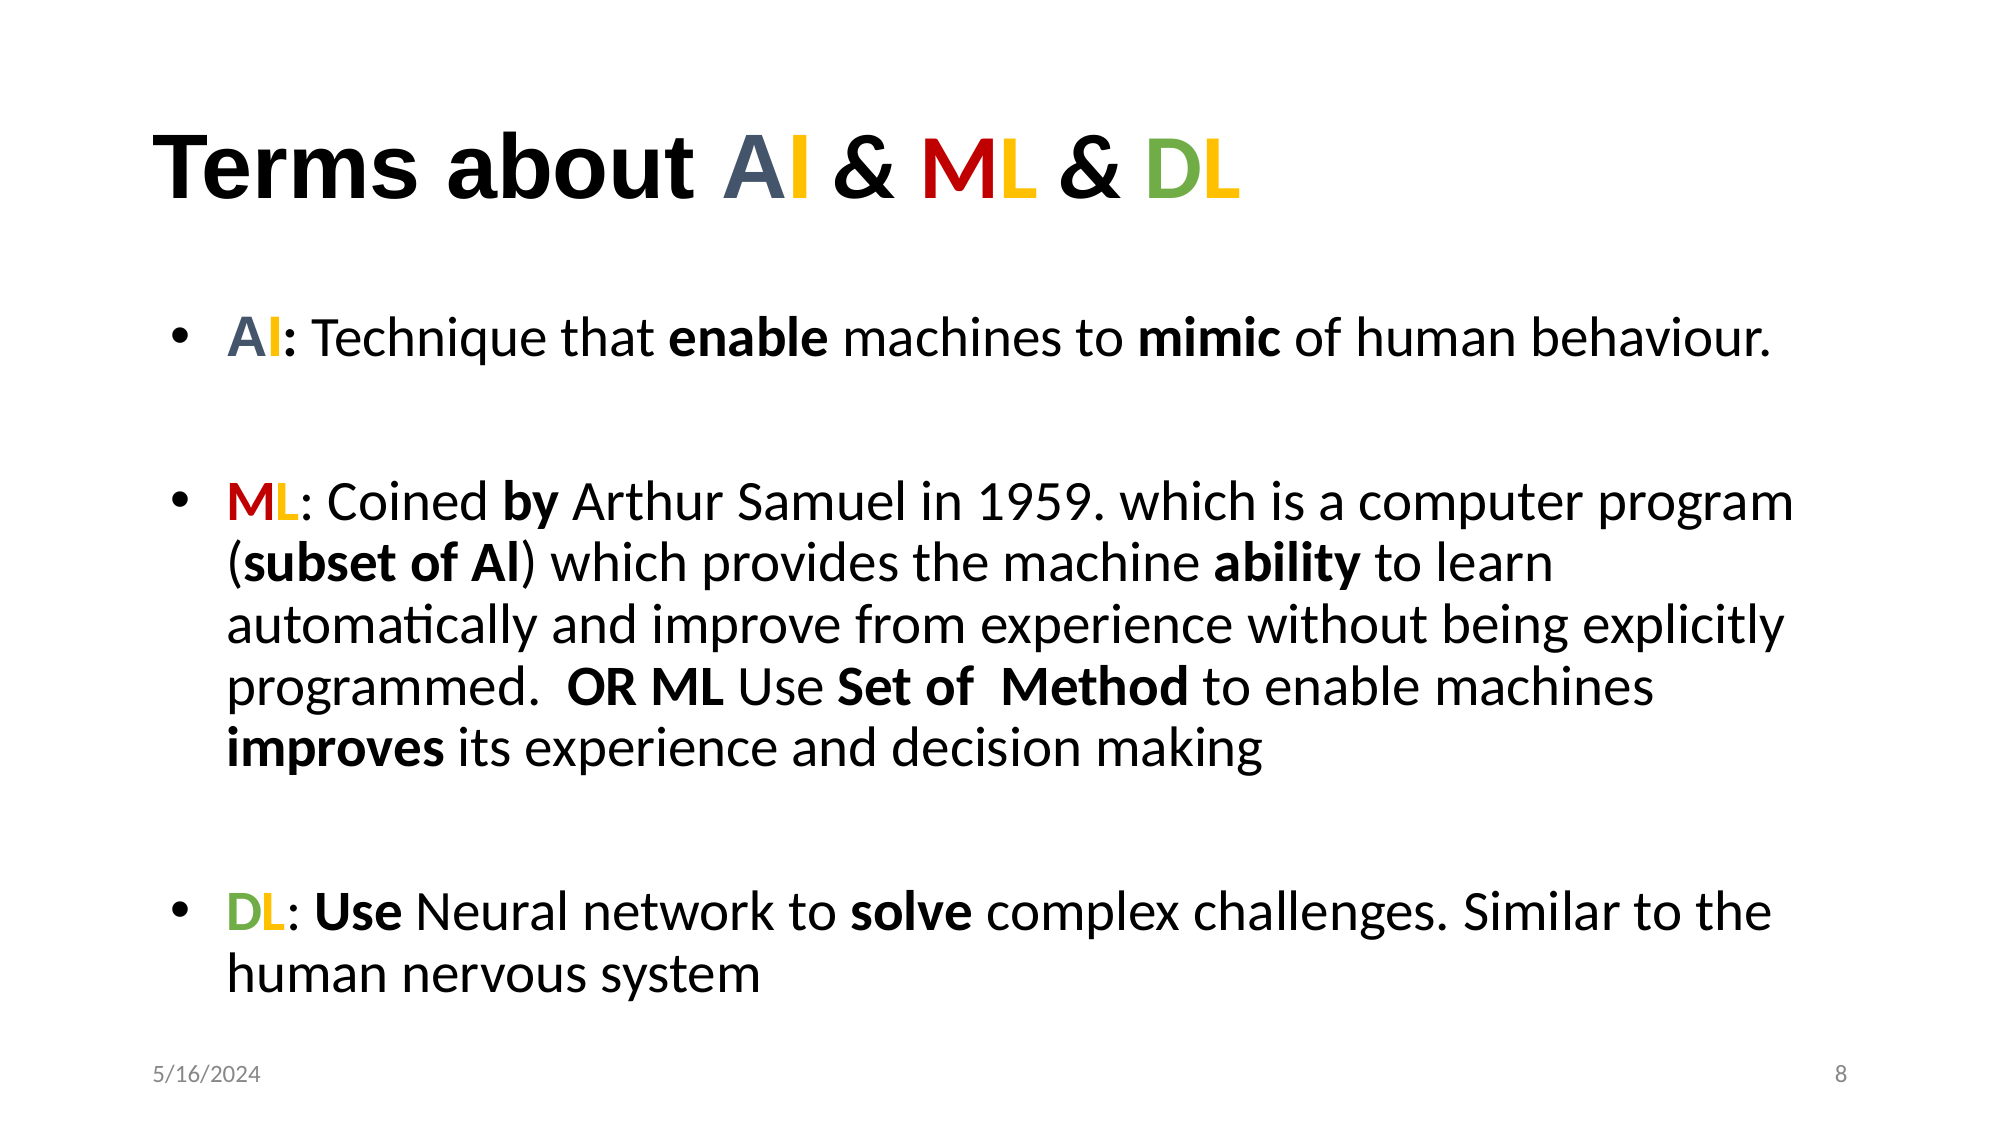

# Terms about AI & ML & DL
AI: Technique that enable machines to mimic of human behaviour.

ML: Coined by Arthur Samuel in 1959. which is a computer program (subset of Al) which provides the machine ability to learn automatically and improve from experience without being explicitly programmed.  OR ML Use Set of  Method to enable machines improves its experience and decision making

DL: Use Neural network to solve complex challenges. Similar to the human nervous system
5/16/2024
8